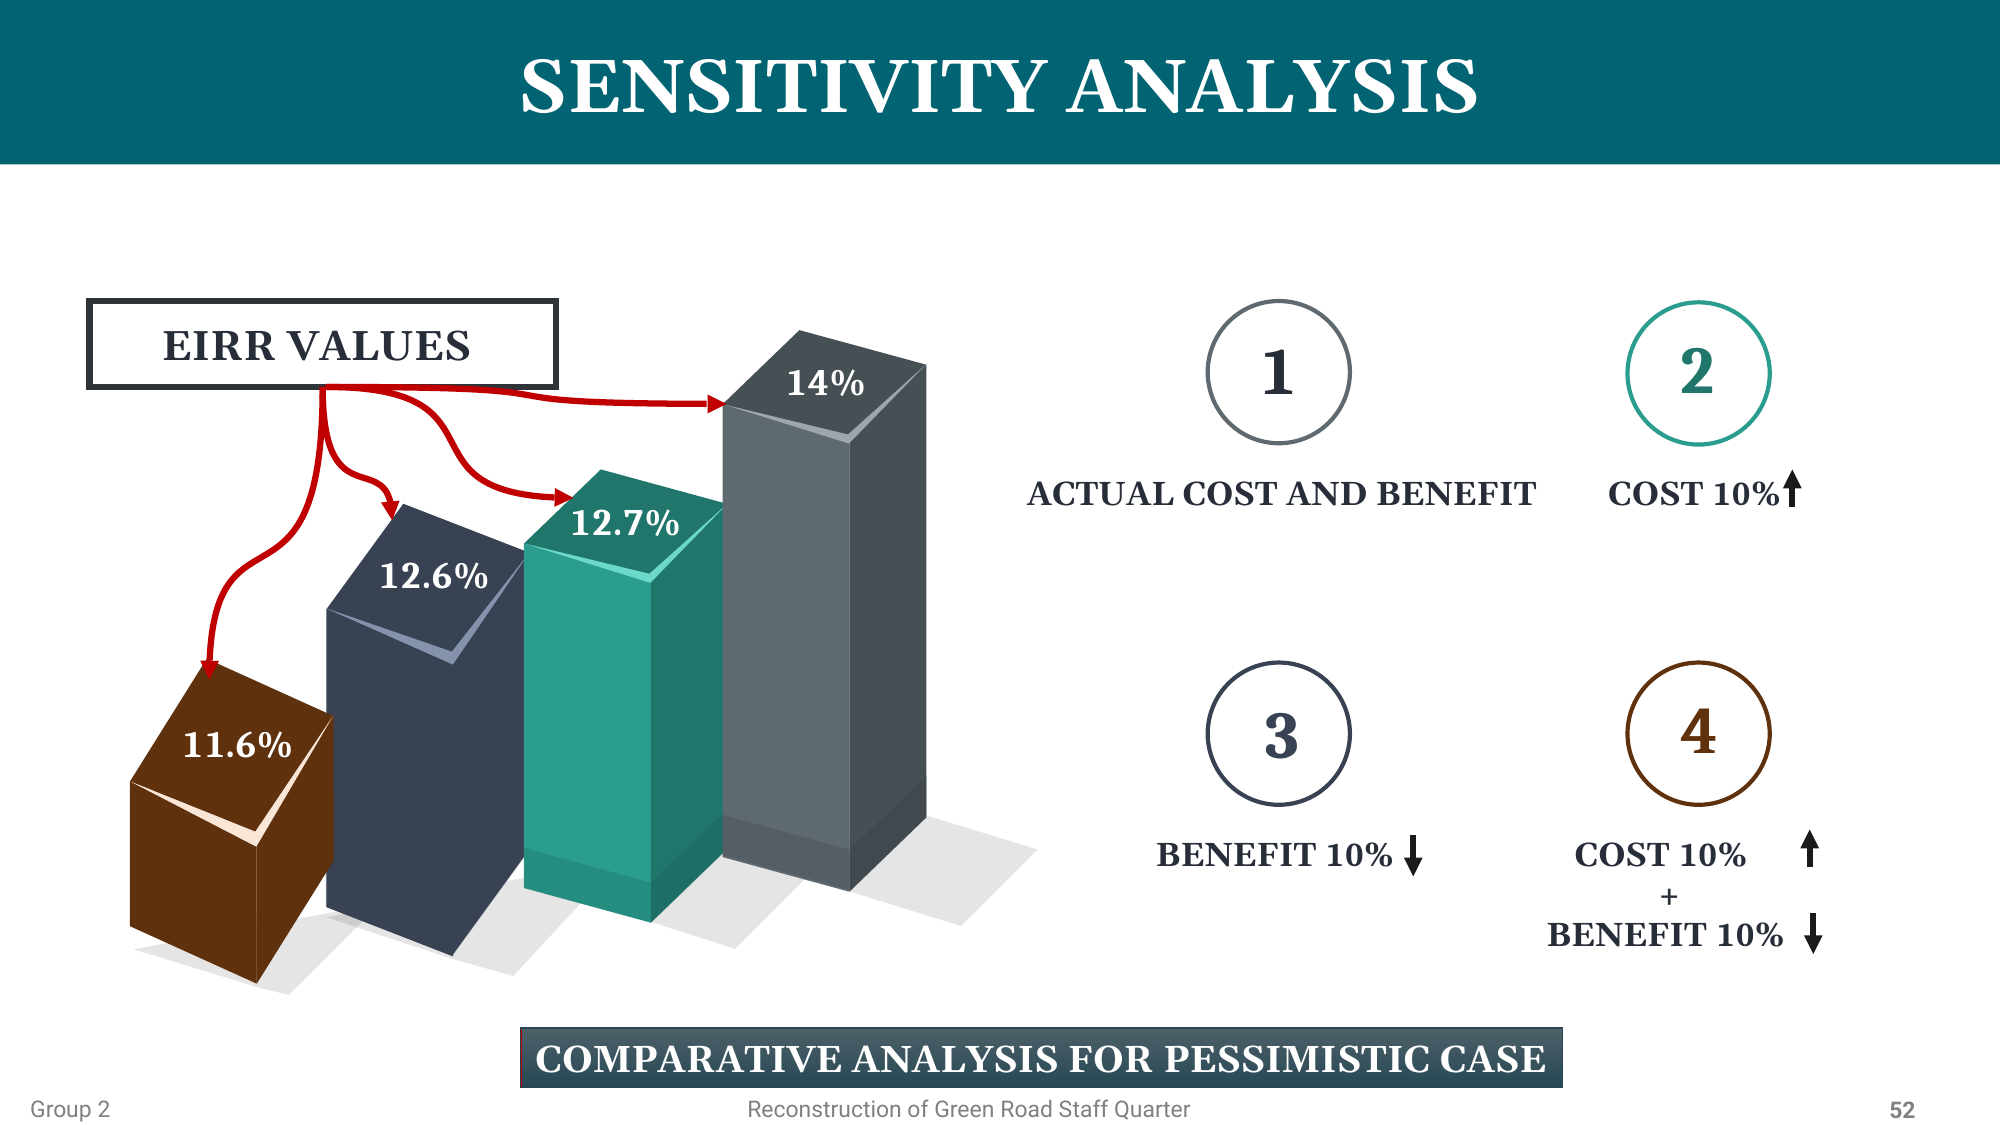

SENSITIVITY ANALYSIS

EIRR VALUES
2
1

14%
ACTUAL COST AND BENEFIT

COST 10%

12.7%

12.6%

11.6%

4
3

BENEFIT 10%
COST 10%
+
BENEFIT 10%

COMPARATIVE ANALYSIS FOR PESSIMISTIC CASE
Group 2
Reconstruction of Green Road Staff Quarter
52